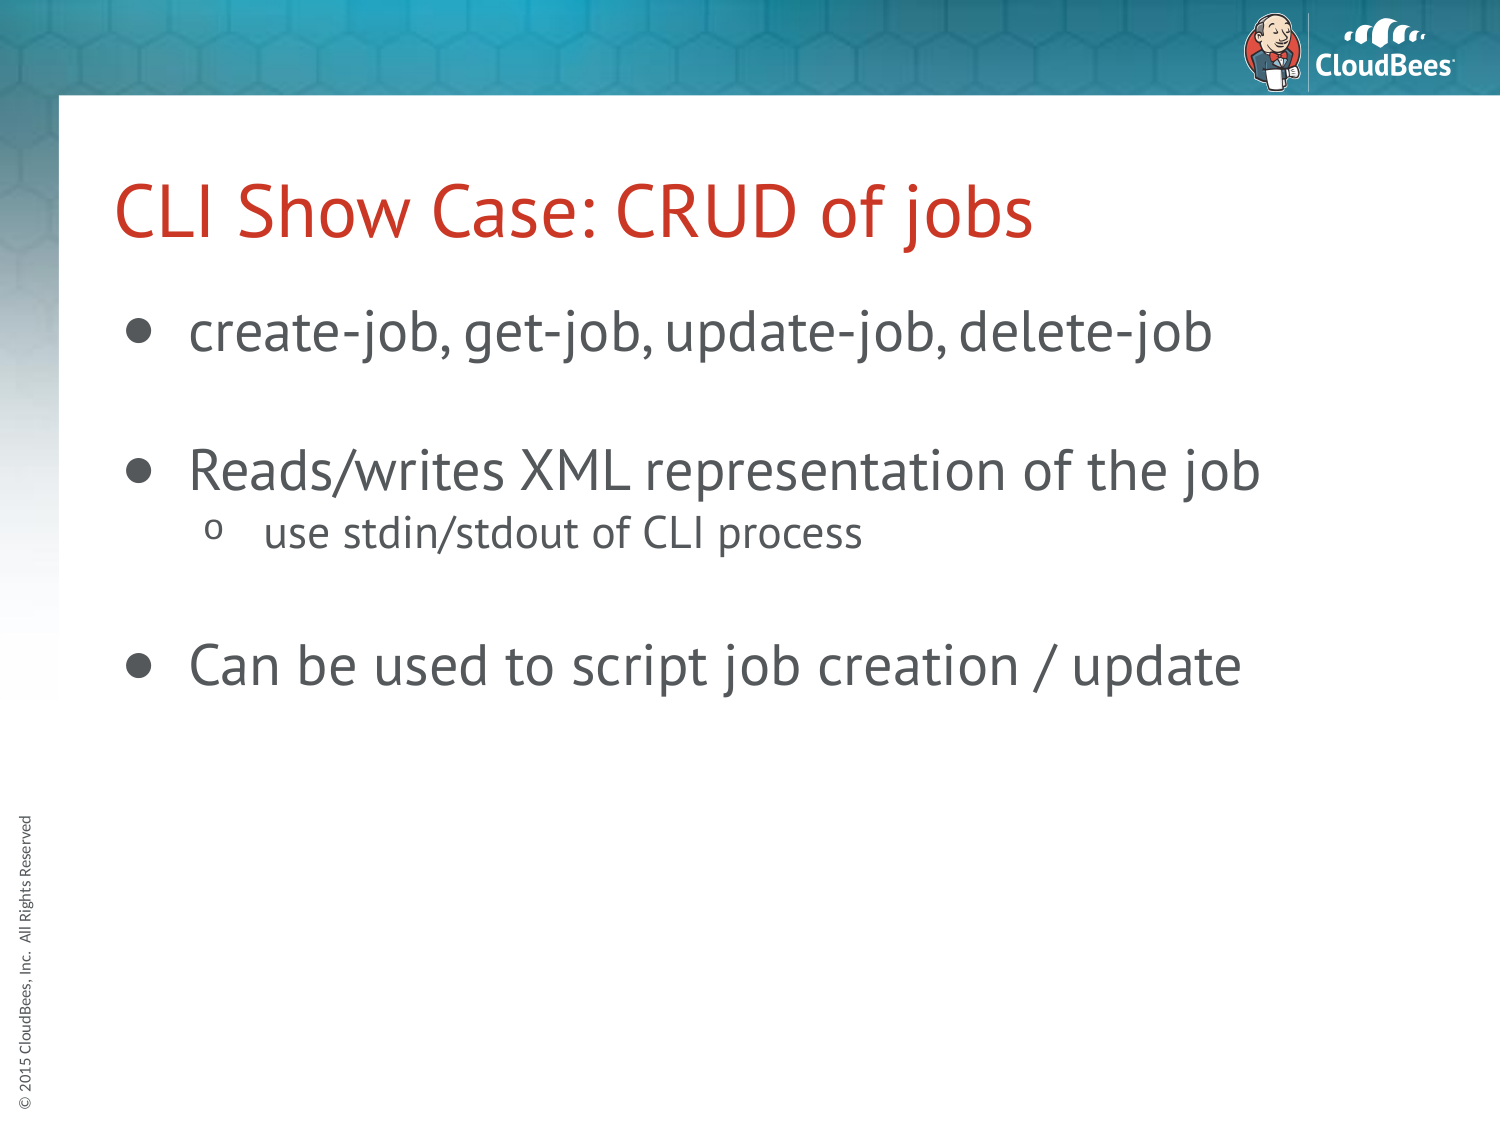

# CLI Show Case: CRUD of jobs
create-job, get-job, update-job, delete-job

Reads/writes XML representation of the job
use stdin/stdout of CLI process

Can be used to script job creation / update